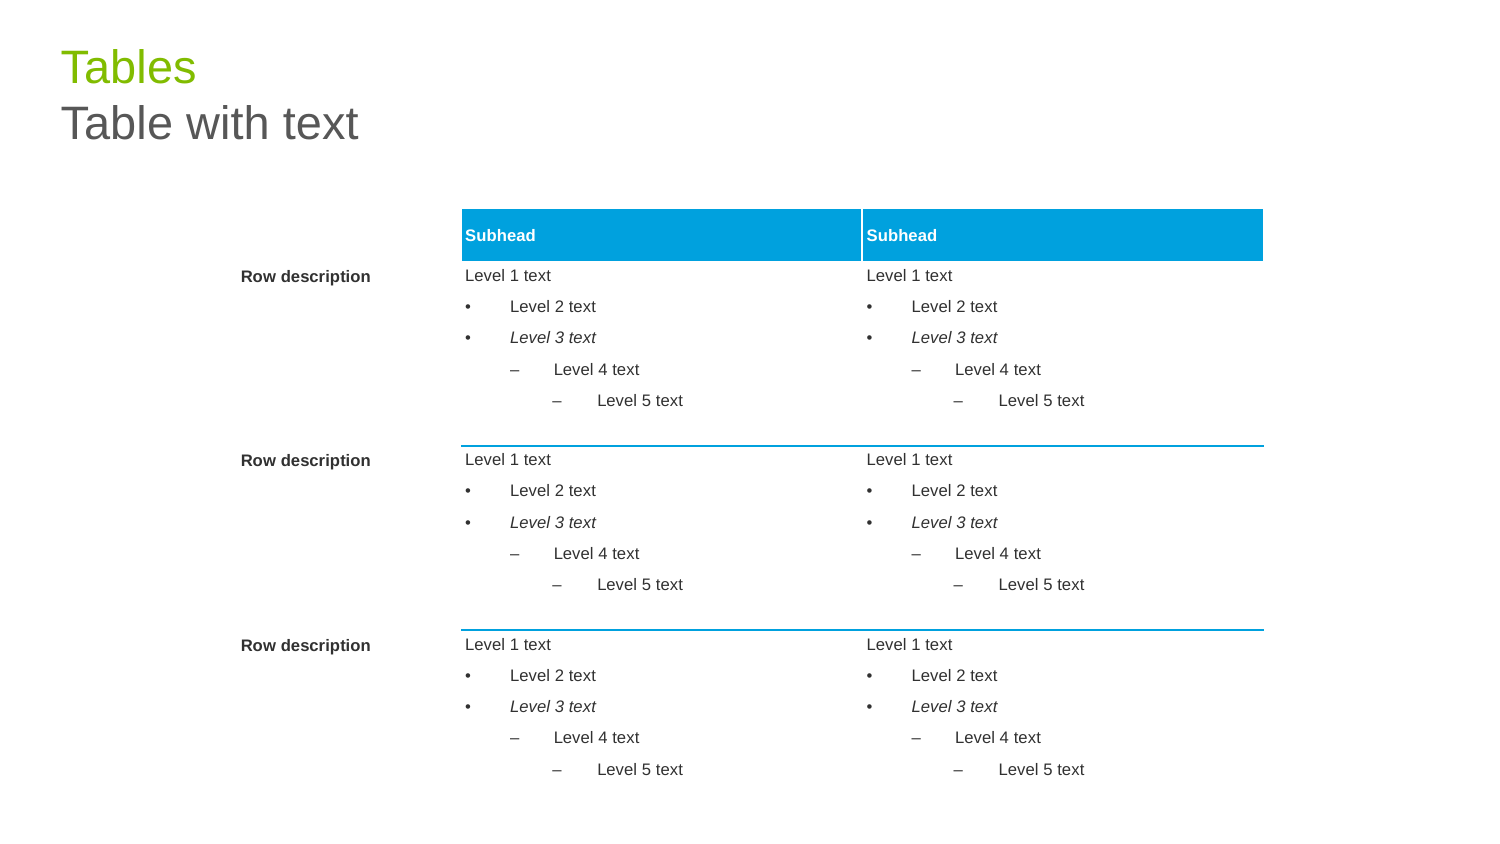

# Tables Table with text
|  | Subhead | Subhead |
| --- | --- | --- |
| Row description | Level 1 text Level 2 text Level 3 text Level 4 text Level 5 text | Level 1 text Level 2 text Level 3 text Level 4 text Level 5 text |
| Row description | Level 1 text Level 2 text Level 3 text Level 4 text Level 5 text | Level 1 text Level 2 text Level 3 text Level 4 text Level 5 text |
| Row description | Level 1 text Level 2 text Level 3 text Level 4 text Level 5 text | Level 1 text Level 2 text Level 3 text Level 4 text Level 5 text |